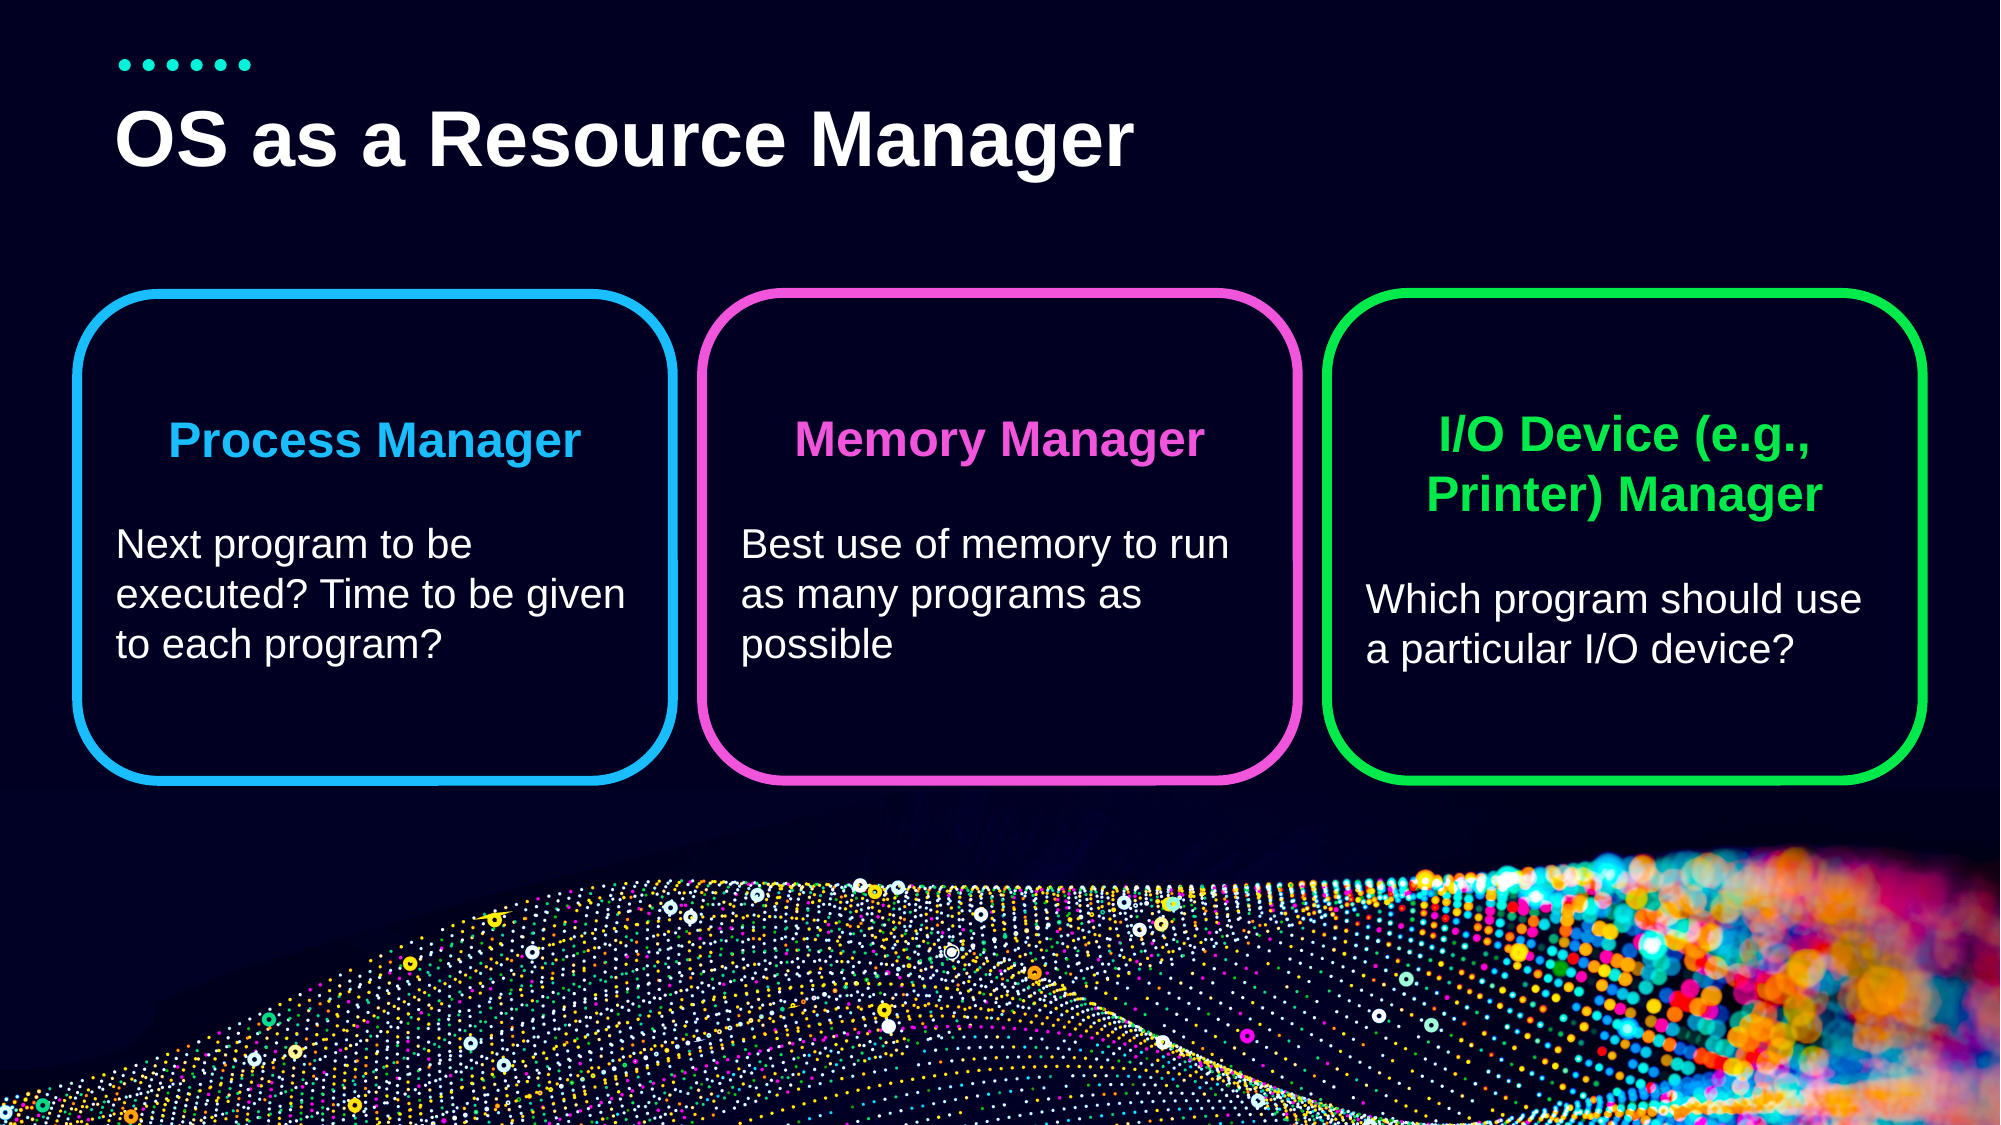

# OS as a Resource Manager
Memory Manager

Best use of memory to run as many programs as possible
I/O Device (e.g., Printer) Manager

Which program should use a particular I/O device?
Process Manager

Next program to be
executed? Time to be given to each program?